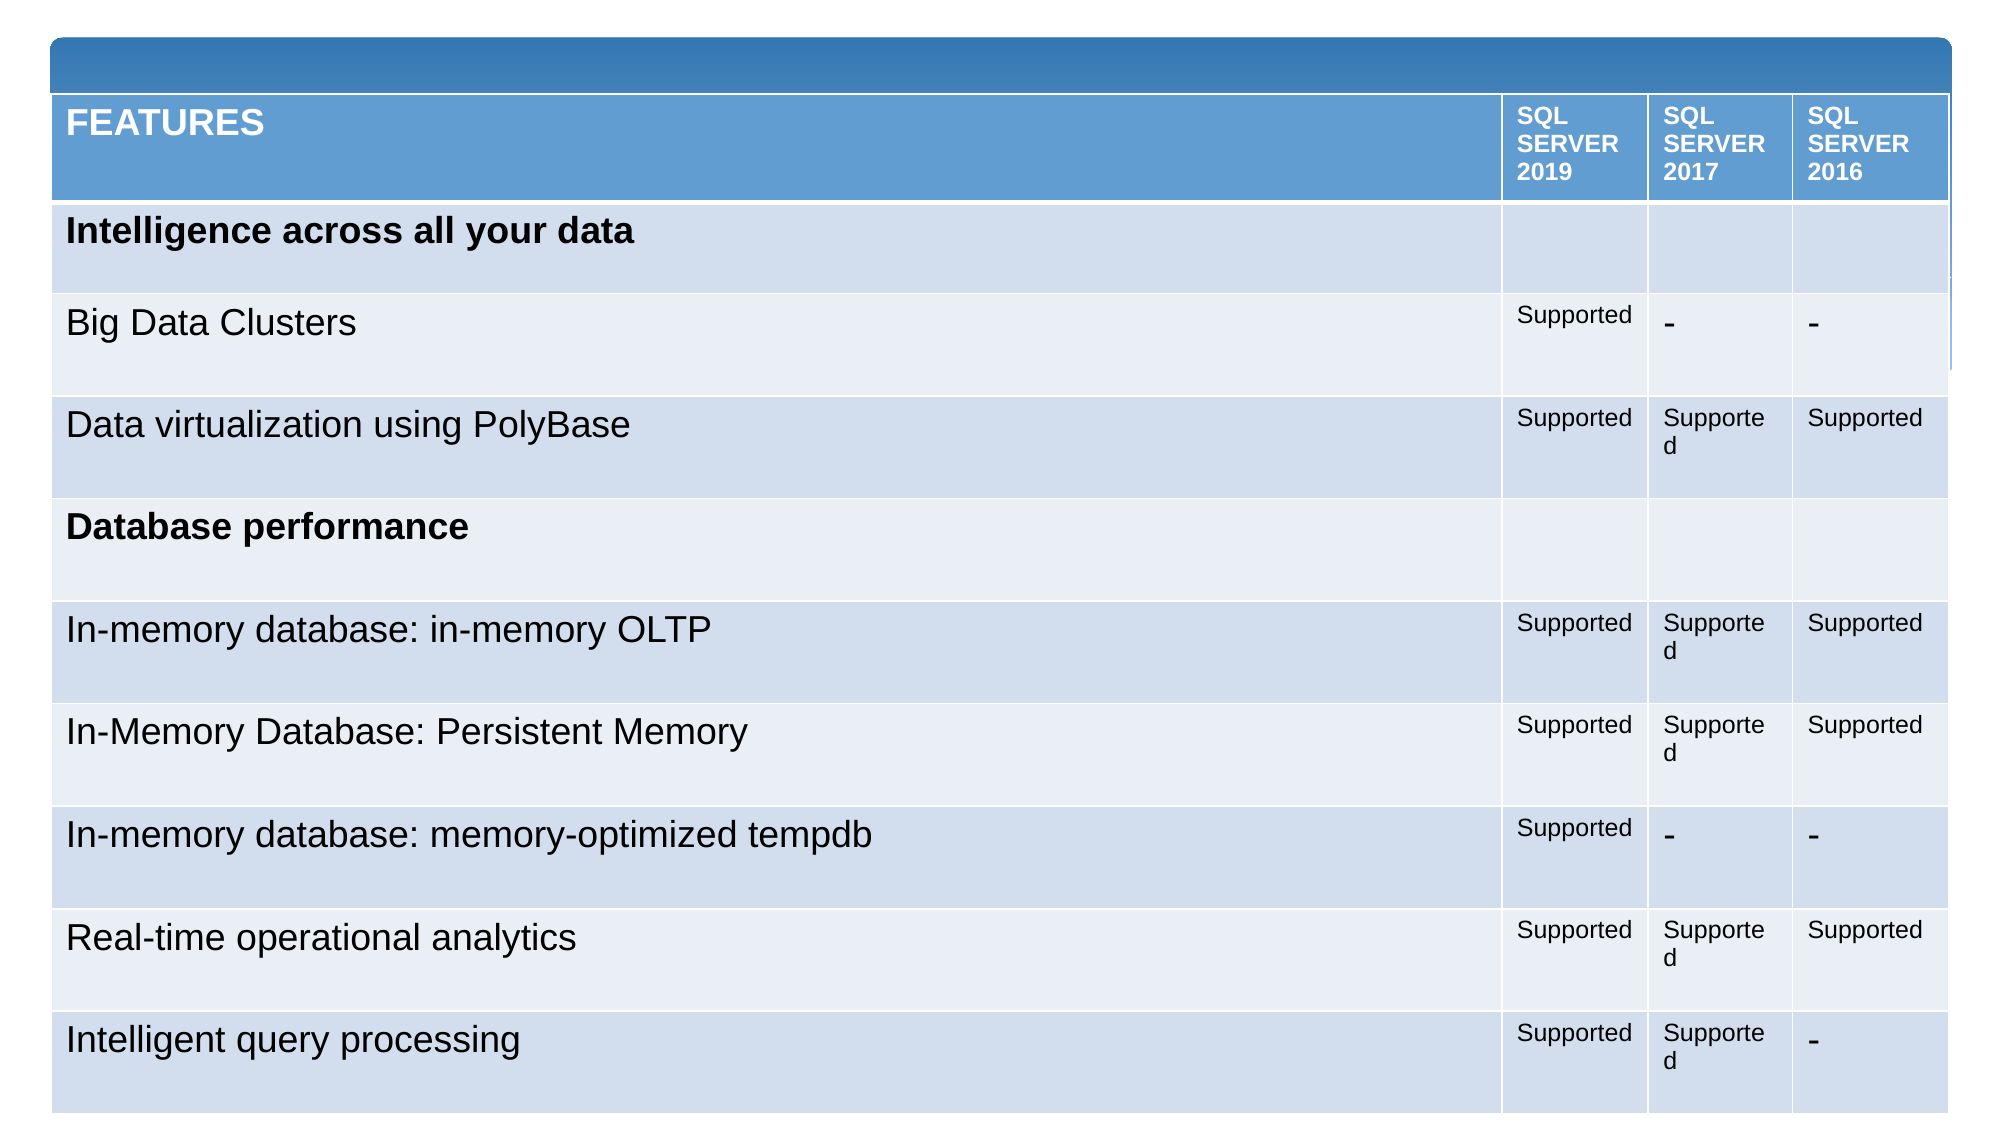

| FEATURES | SQL SERVER 2019 | SQL SERVER 2017 | SQL SERVER 2016 |
| --- | --- | --- | --- |
| Intelligence across all your data |  |  |  |
| Big Data Clusters | Supported | - | - |
| Data virtualization using PolyBase | Supported | Supported | Supported |
| Database performance |  |  |  |
| In-memory database: in-memory OLTP | Supported | Supported | Supported |
| In-Memory Database: Persistent Memory | Supported | Supported | Supported |
| In-memory database: memory-optimized tempdb | Supported | - | - |
| Real-time operational analytics | Supported | Supported | Supported |
| Intelligent query processing | Supported | Supported | - |